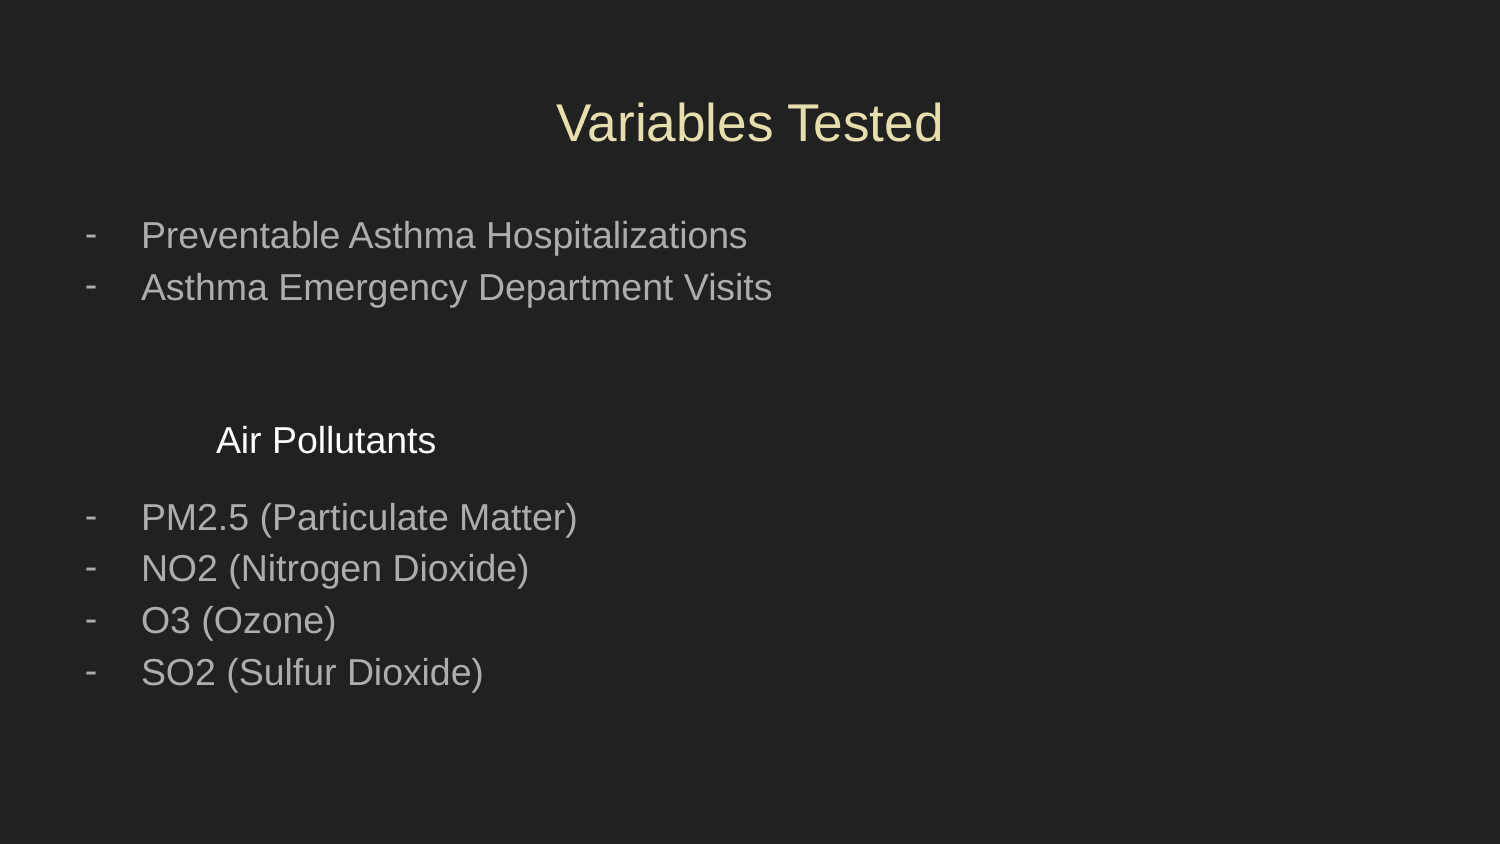

# Variables Tested
Preventable Asthma Hospitalizations
Asthma Emergency Department Visits

Air Pollutants
PM2.5 (Particulate Matter)
NO2 (Nitrogen Dioxide)
O3 (Ozone)
SO2 (Sulfur Dioxide)